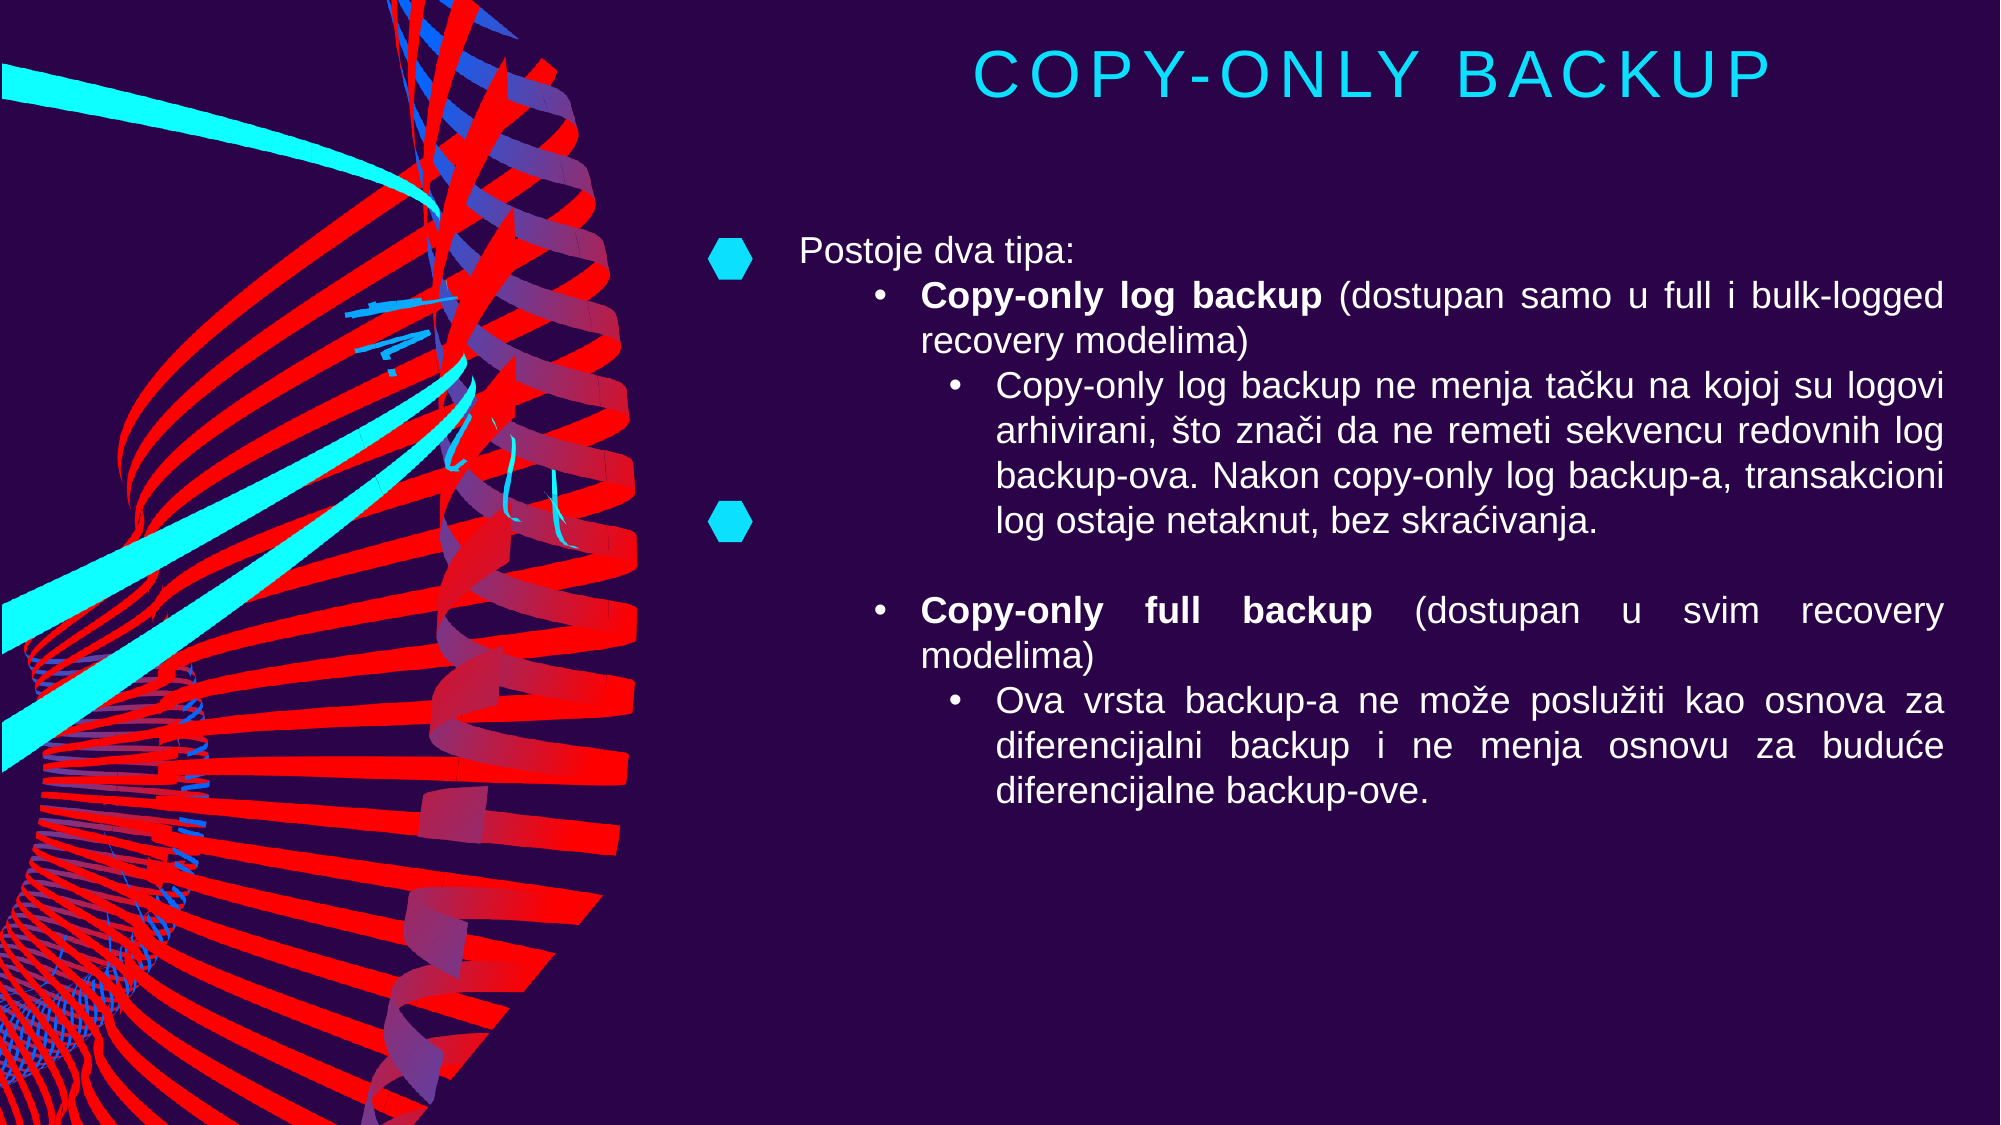

# COPY-only backup
Postoje dva tipa:
Copy-only log backup (dostupan samo u full i bulk-logged recovery modelima)
Copy-only log backup ne menja tačku na kojoj su logovi arhivirani, što znači da ne remeti sekvencu redovnih log backup-ova. Nakon copy-only log backup-a, transakcioni log ostaje netaknut, bez skraćivanja.

Copy-only full backup (dostupan u svim recovery modelima)
Ova vrsta backup-a ne može poslužiti kao osnova za diferencijalni backup i ne menja osnovu za buduće diferencijalne backup-ove.